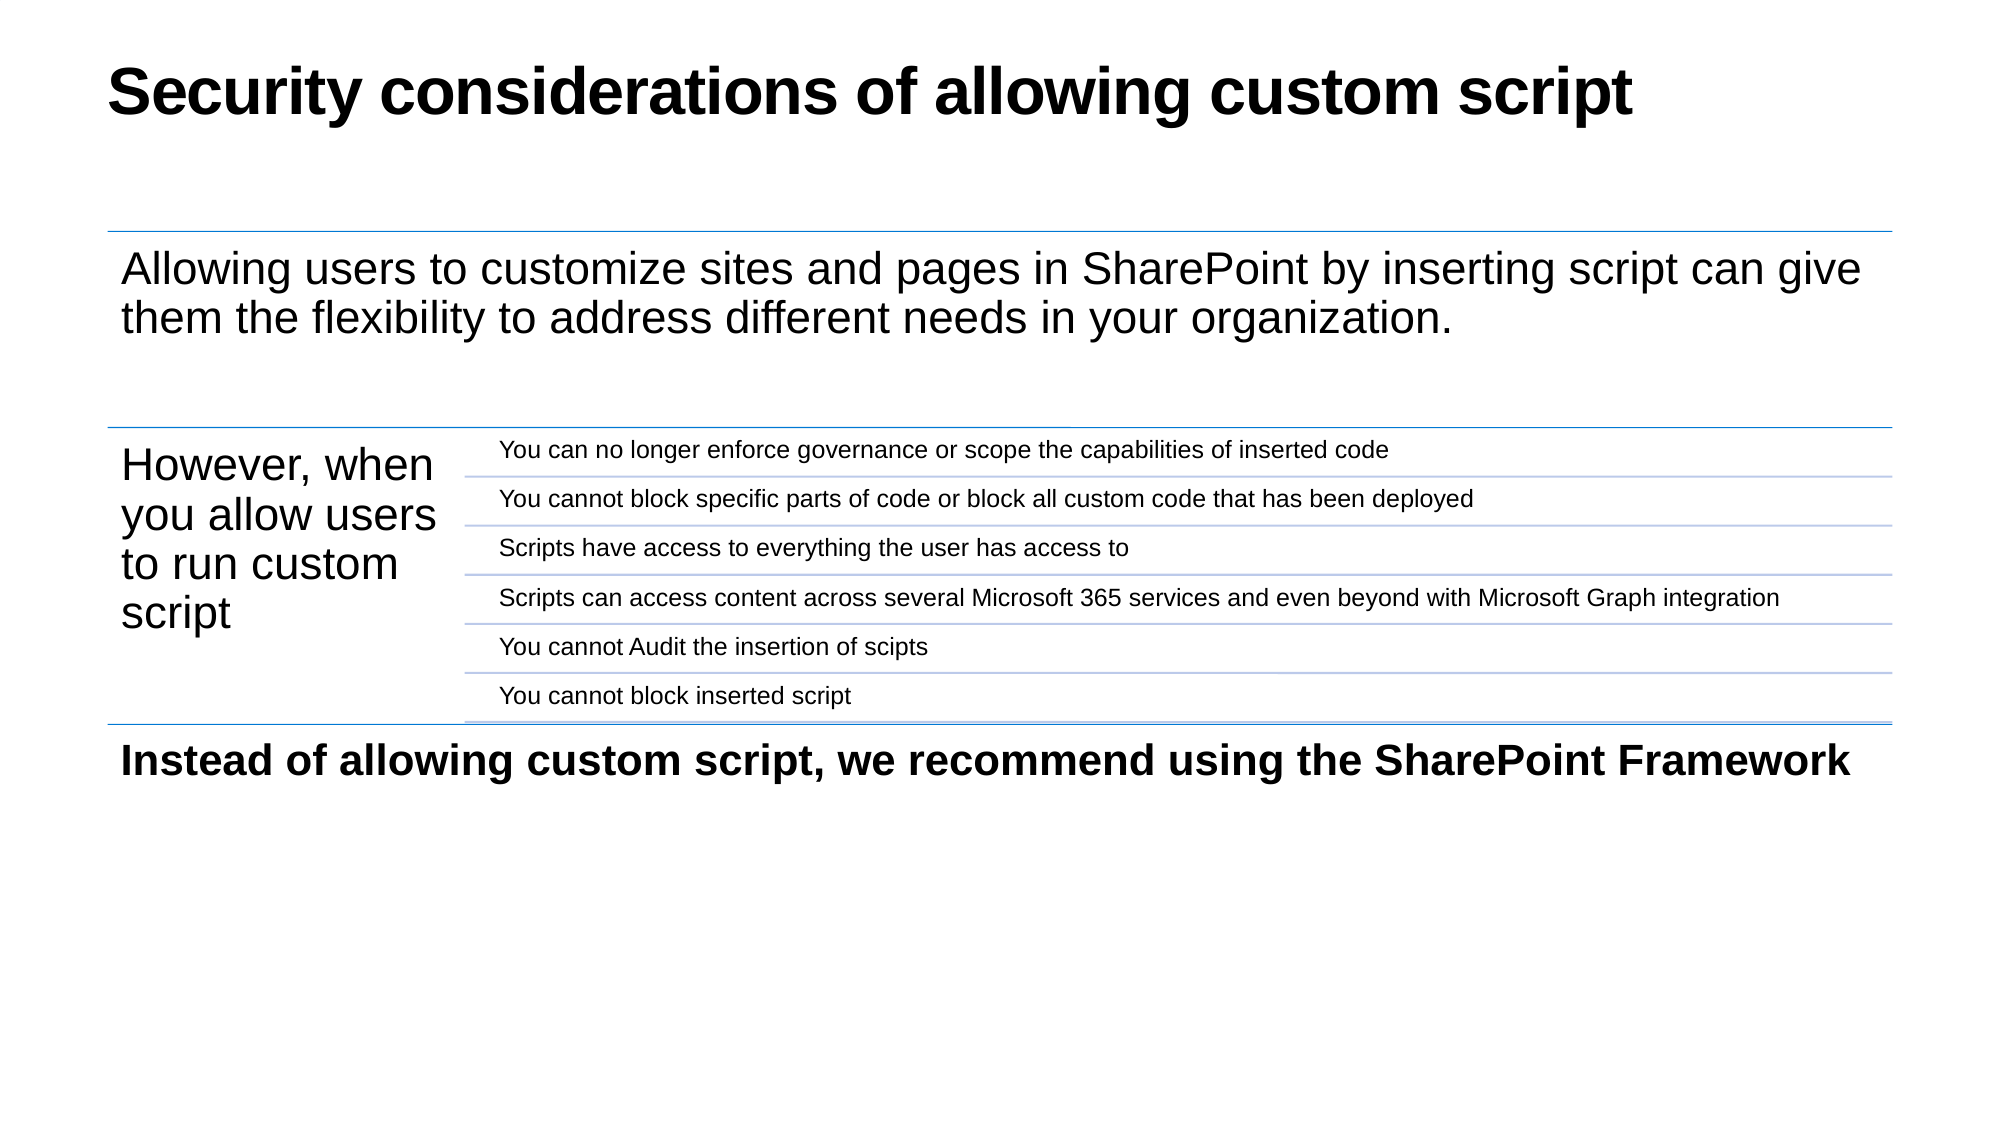

# Security considerations of allowing custom script
Allowing users to customize sites and pages in SharePoint by inserting script can give them the flexibility to address different needs in your organization.
However, when you allow users to run custom script
You can no longer enforce governance or scope the capabilities of inserted code
You cannot block specific parts of code or block all custom code that has been deployed
Scripts have access to everything the user has access to
Scripts can access content across several Microsoft 365 services and even beyond with Microsoft Graph integration
You cannot Audit the insertion of scipts
You cannot block inserted script
Instead of allowing custom script, we recommend using the SharePoint Framework